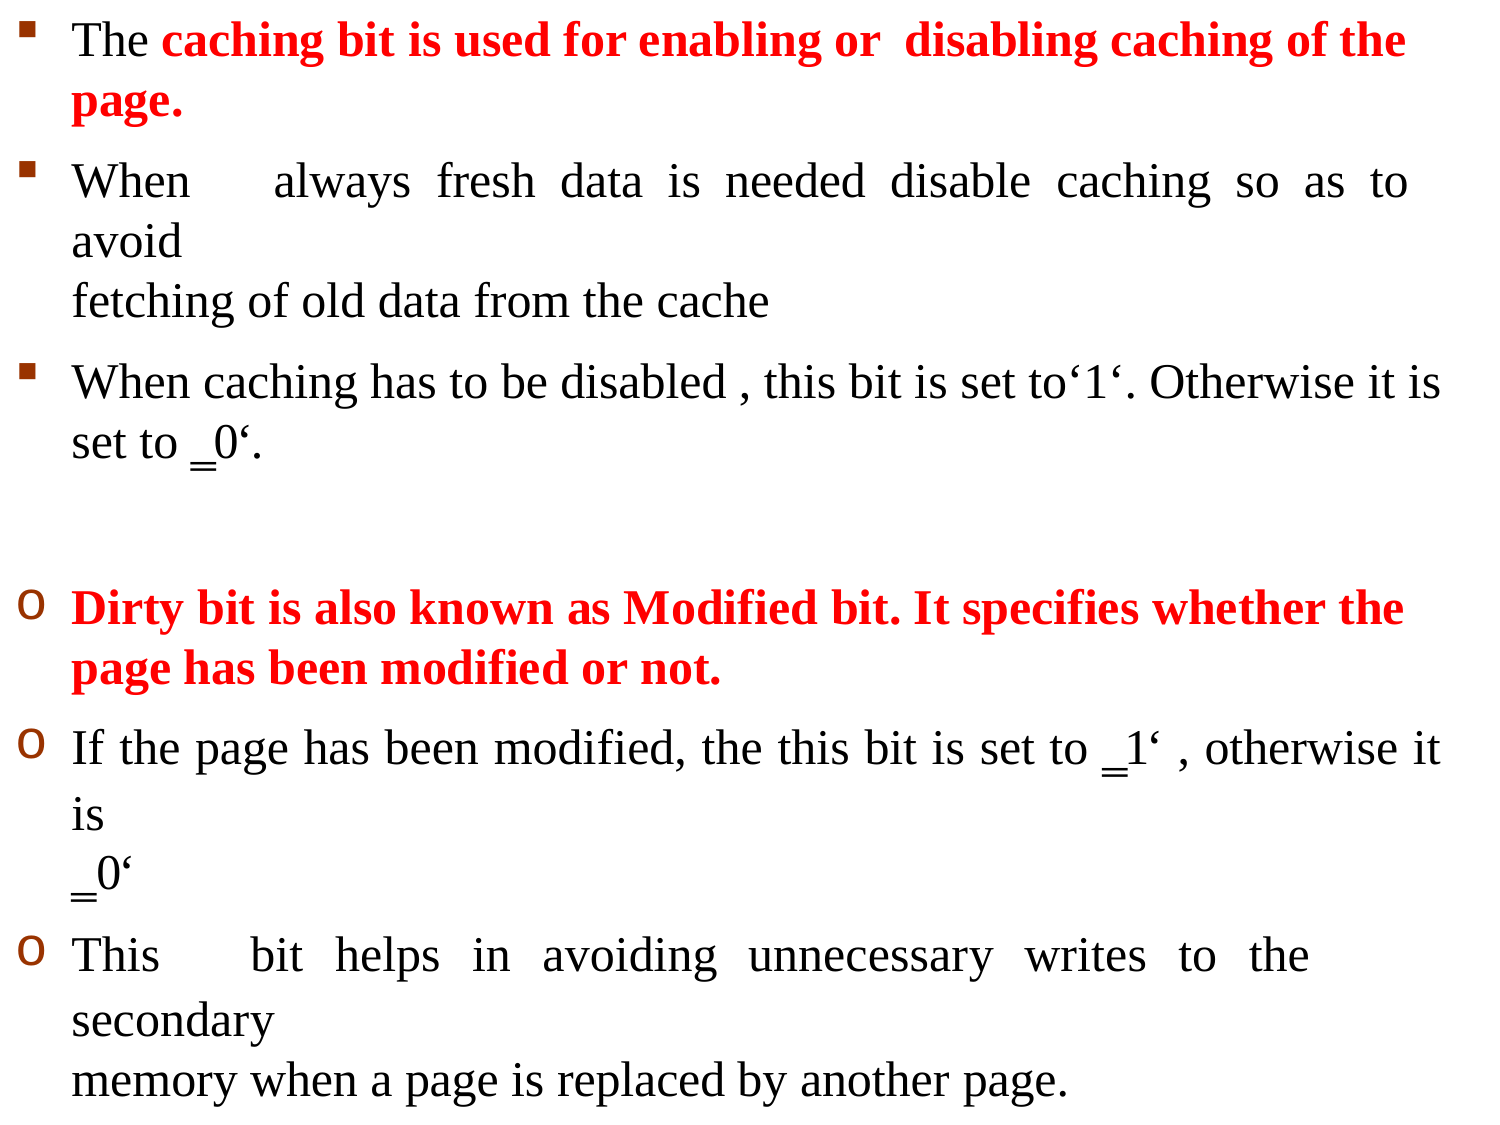

The caching bit is used for enabling or disabling caching of the
page.
When	always	fresh	data	is	needed	disable	caching	so	as	to	avoid
fetching of old data from the cache
When caching has to be disabled , this bit is set to‘1‘. Otherwise it is  set to ‗0‘.

Dirty bit is also known as Modified bit. It specifies whether the  page has been modified or not.
If the page has been modified, the this bit is set to ‗1‘ , otherwise it is
‗0‘
This	bit	helps	in	avoiding	unnecessary	writes	to	the	secondary
memory when a page is replaced by another page.